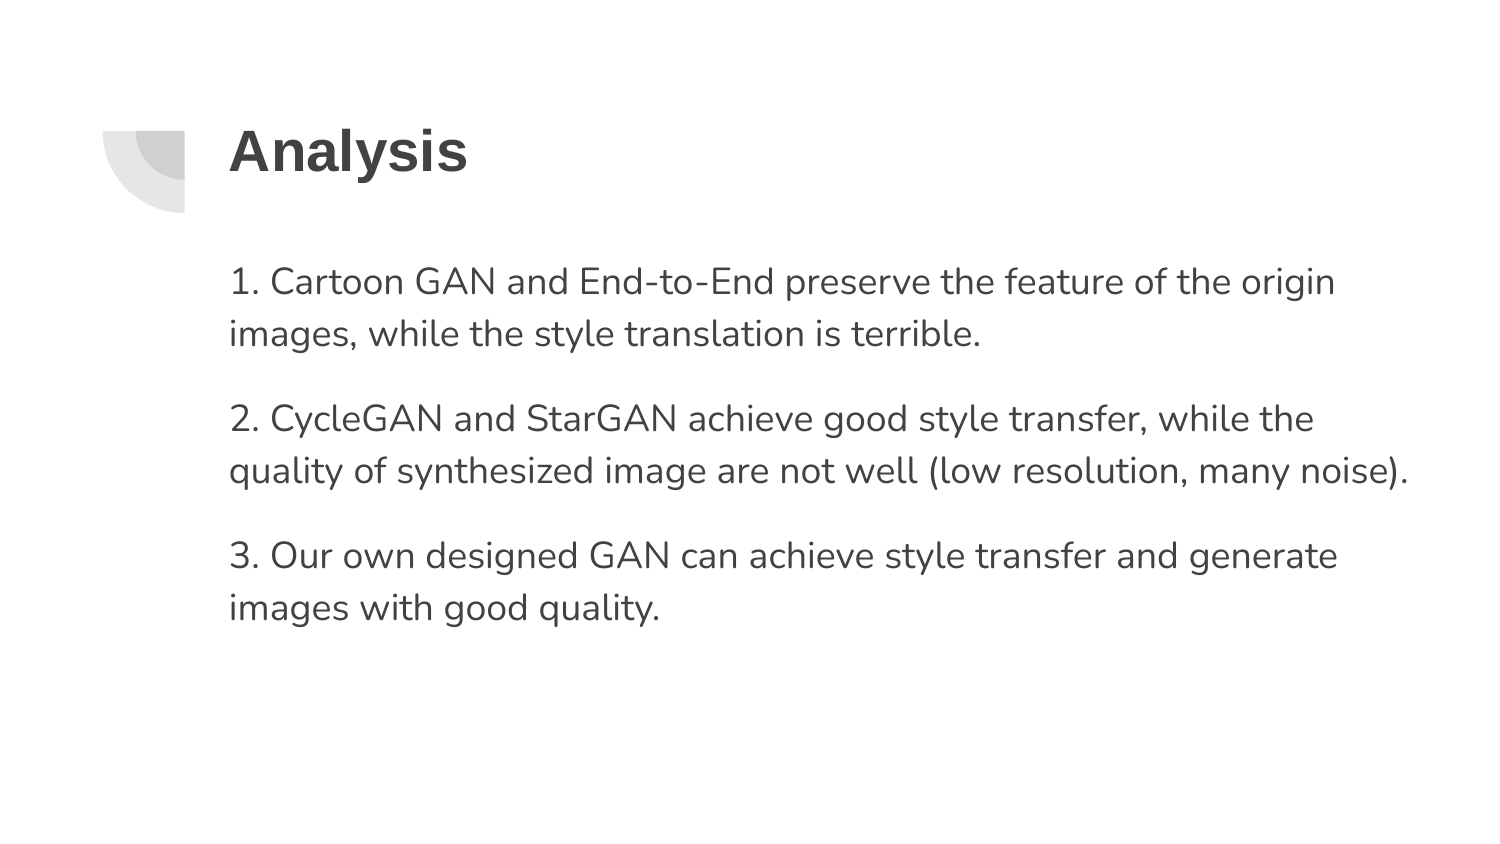

# Analysis
1. Cartoon GAN and End-to-End preserve the feature of the origin images, while the style translation is terrible.
2. CycleGAN and StarGAN achieve good style transfer, while the quality of synthesized image are not well (low resolution, many noise).
3. Our own designed GAN can achieve style transfer and generate images with good quality.